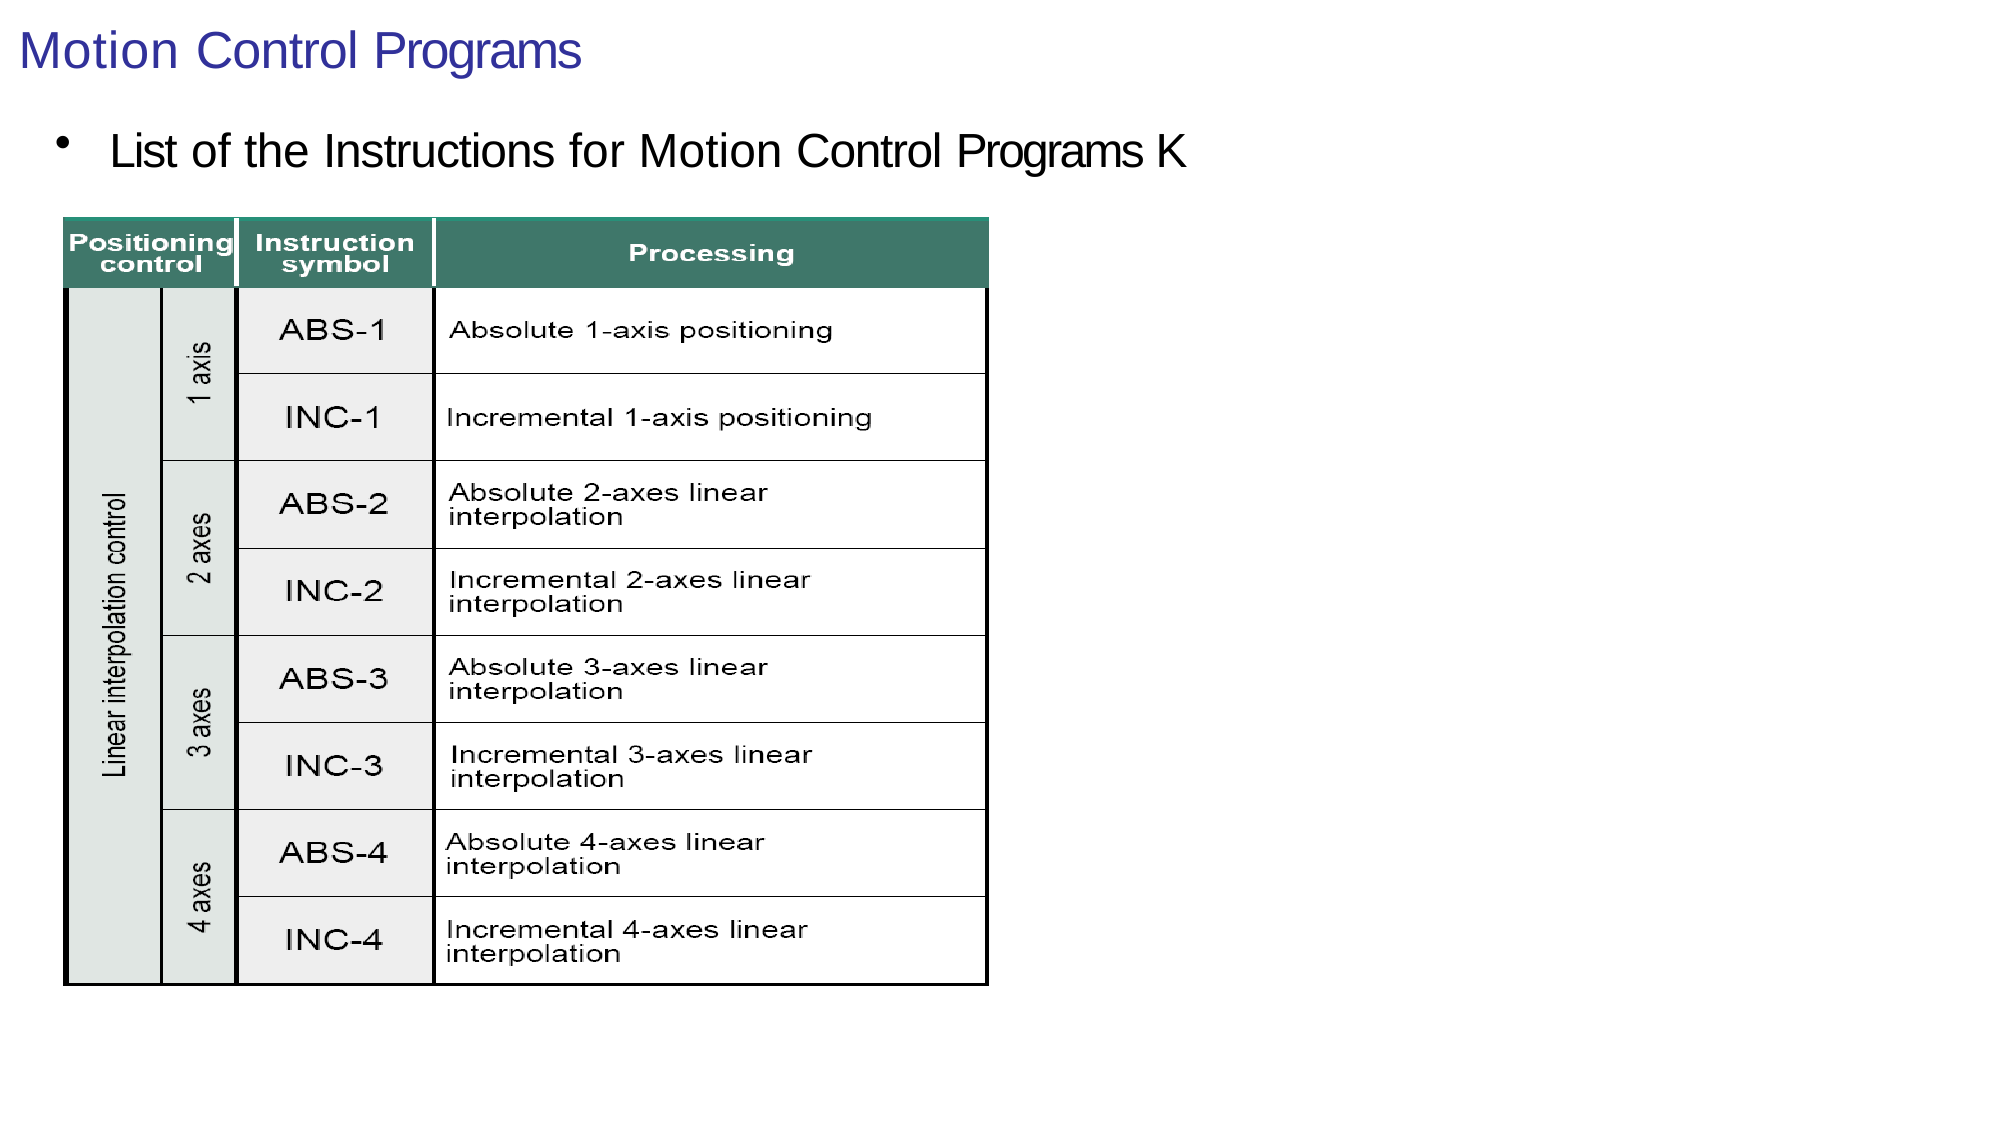

Motion Control Programs
List of the Instructions for Motion Control Programs K